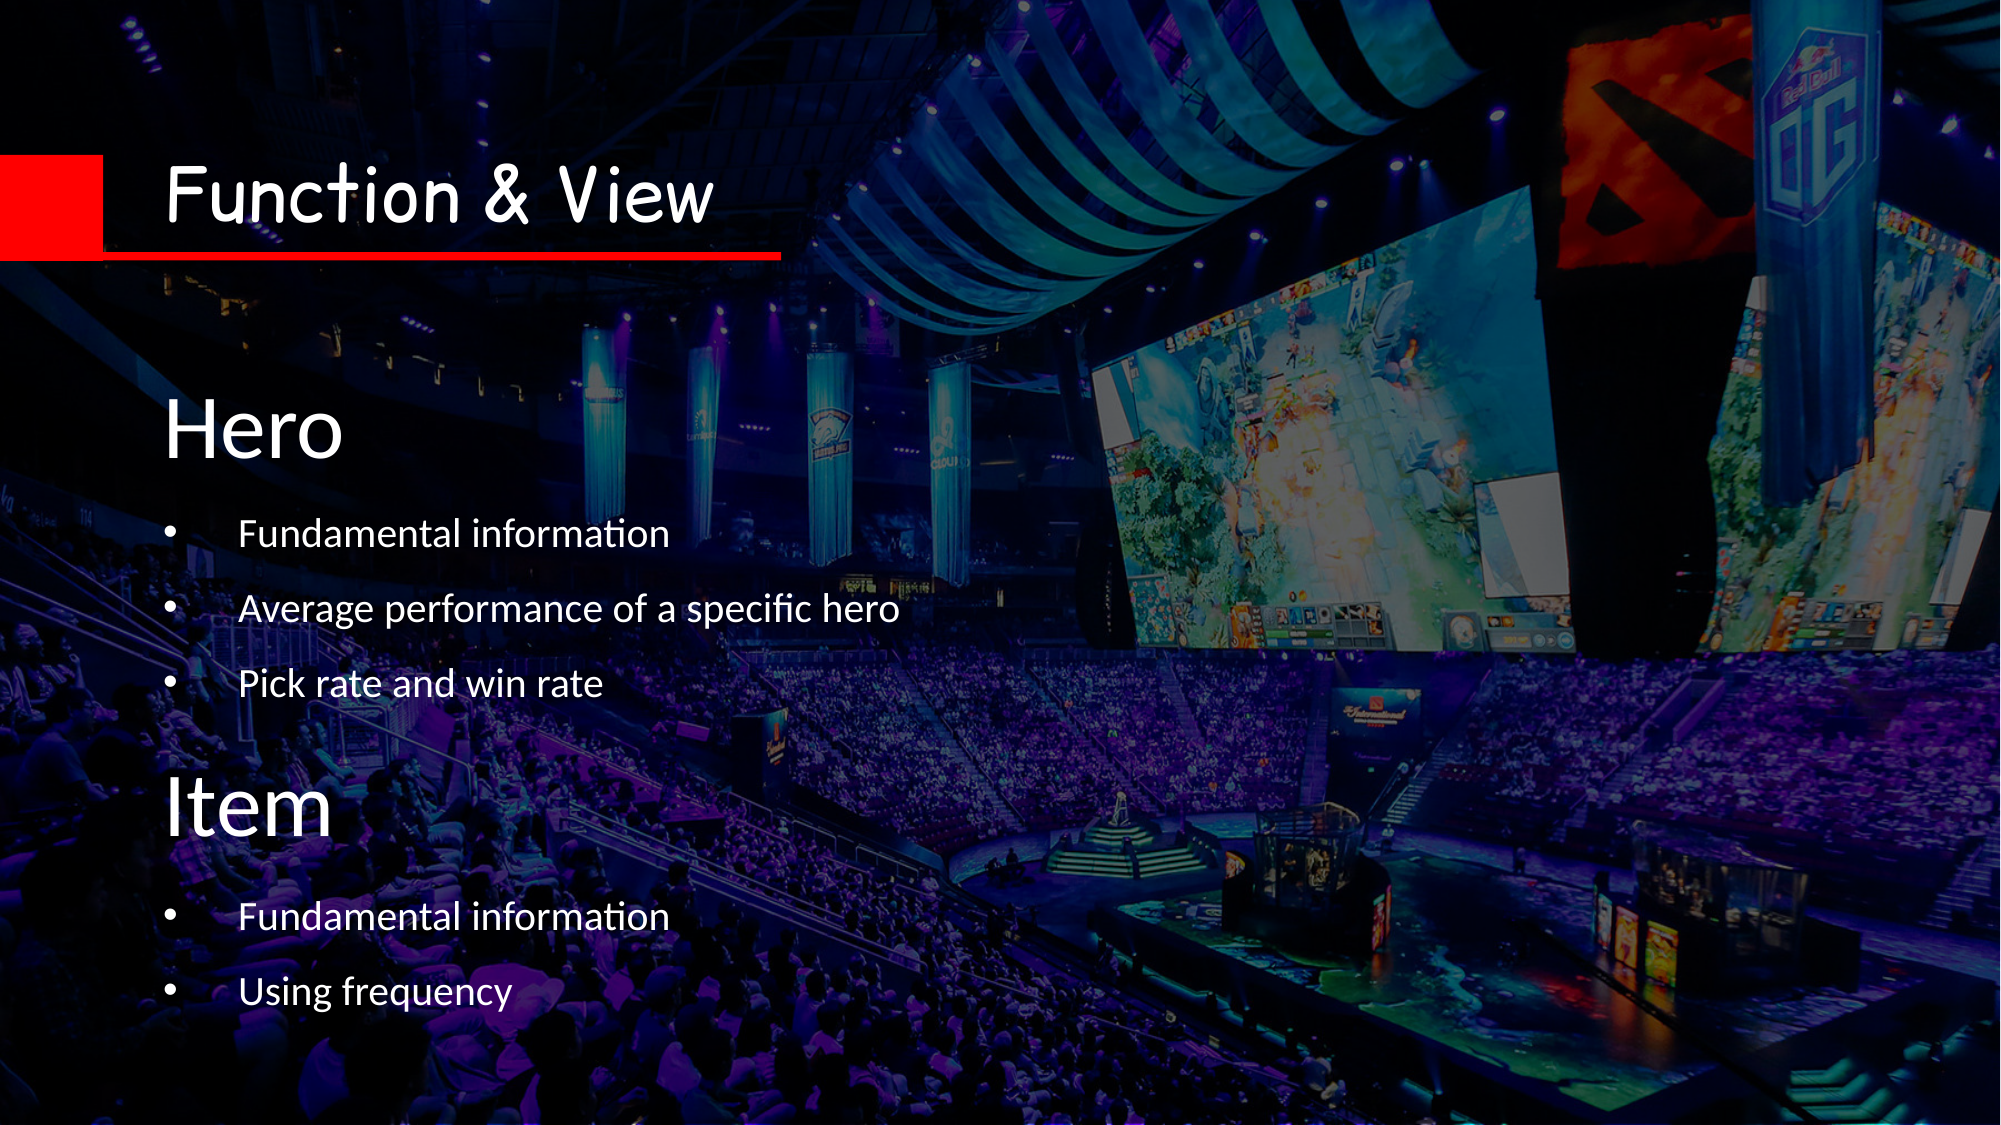

Function & View

Hero
Fundamental information
Average performance of a specific hero
Pick rate and win rate

Item
Fundamental information
Using frequency